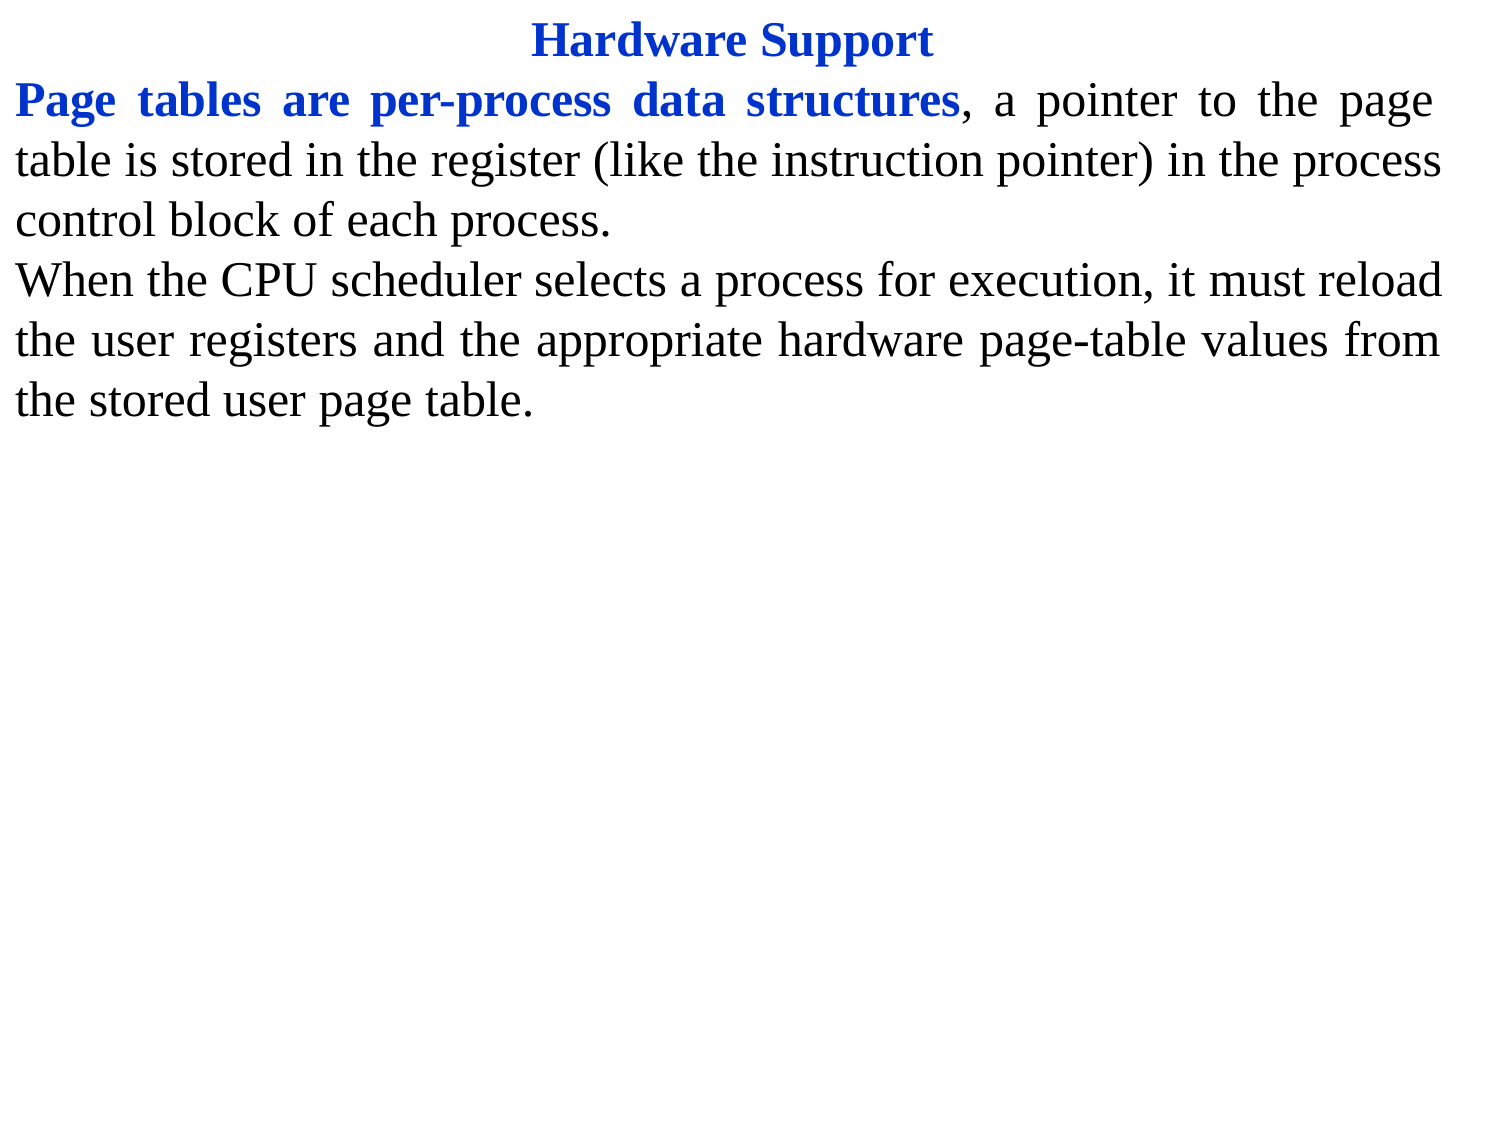

Hardware Support
Page tables are per-process data structures, a pointer to the page  table is stored in the register (like the instruction pointer) in the process  control block of each process.
When the CPU scheduler selects a process for execution, it must reload  the user registers and the appropriate hardware page-table values from  the stored user page table.